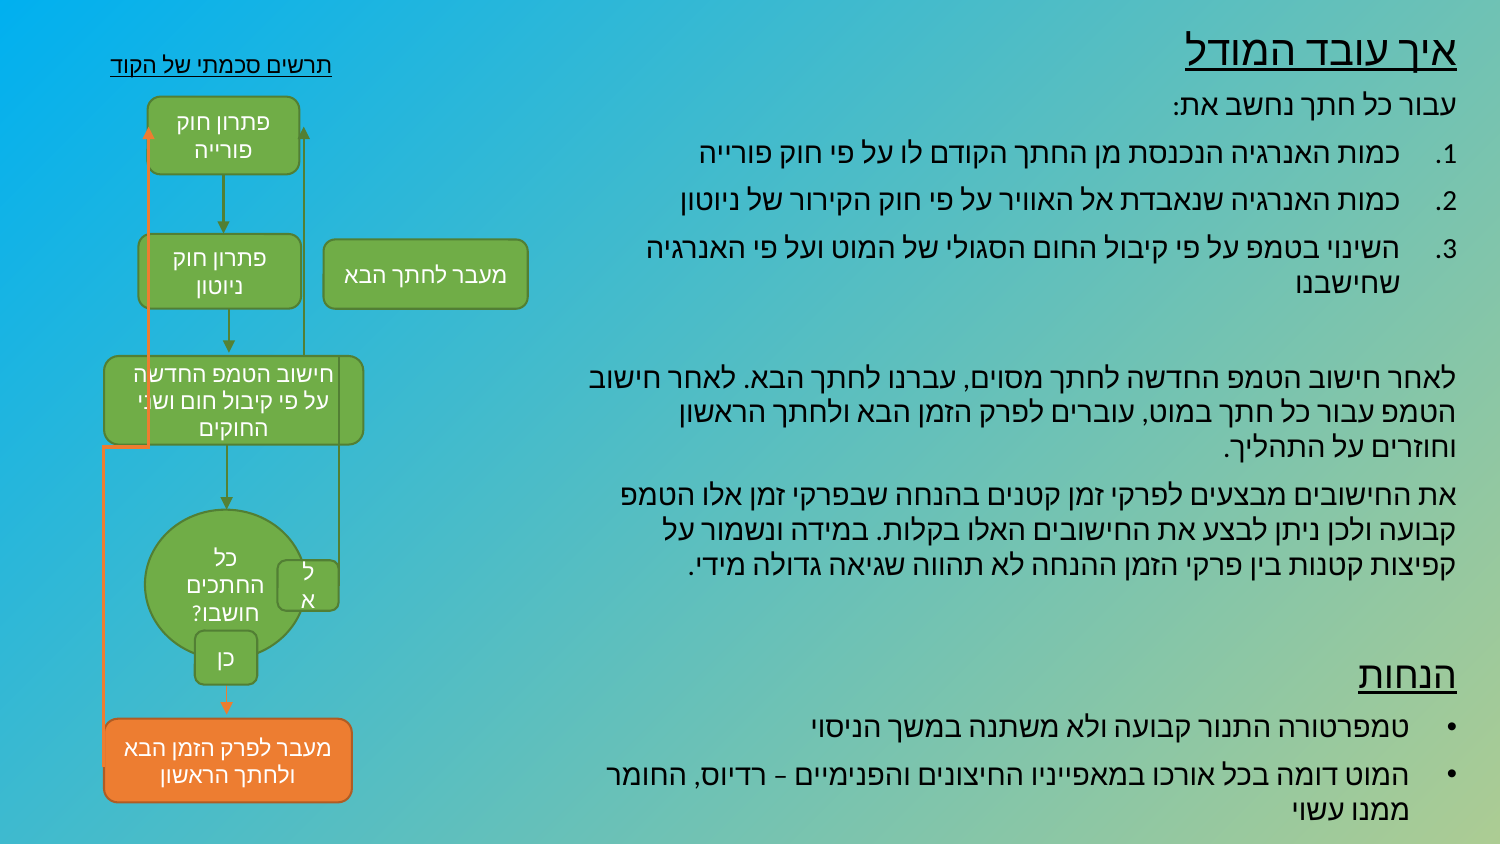

איך עובד המודל
עבור כל חתך נחשב את:
כמות האנרגיה הנכנסת מן החתך הקודם לו על פי חוק פורייה
כמות האנרגיה שנאבדת אל האוויר על פי חוק הקירור של ניוטון
השינוי בטמפ על פי קיבול החום הסגולי של המוט ועל פי האנרגיה שחישבנו

לאחר חישוב הטמפ החדשה לחתך מסוים, עברנו לחתך הבא. לאחר חישוב הטמפ עבור כל חתך במוט, עוברים לפרק הזמן הבא ולחתך הראשון וחוזרים על התהליך.
את החישובים מבצעים לפרקי זמן קטנים בהנחה שבפרקי זמן אלו הטמפ קבועה ולכן ניתן לבצע את החישובים האלו בקלות. במידה ונשמור על קפיצות קטנות בין פרקי הזמן ההנחה לא תהווה שגיאה גדולה מידי.

הנחות
טמפרטורה התנור קבועה ולא משתנה במשך הניסוי
המוט דומה בכל אורכו במאפייניו החיצונים והפנימיים – רדיוס, החומר ממנו עשוי
האוויר נשאר בטמפ קבועה
הוצבו ערכים משוערים של k ו-h על פי מאמרים.
תרשים סכמתי של הקוד
פתרון חוק פורייה
פתרון חוק ניוטון
מעבר לחתך הבא
חישוב הטמפ החדשה על פי קיבול חום ושני החוקים
כל החתכים חושבו?
לא
כן
מעבר לפרק הזמן הבא ולחתך הראשון